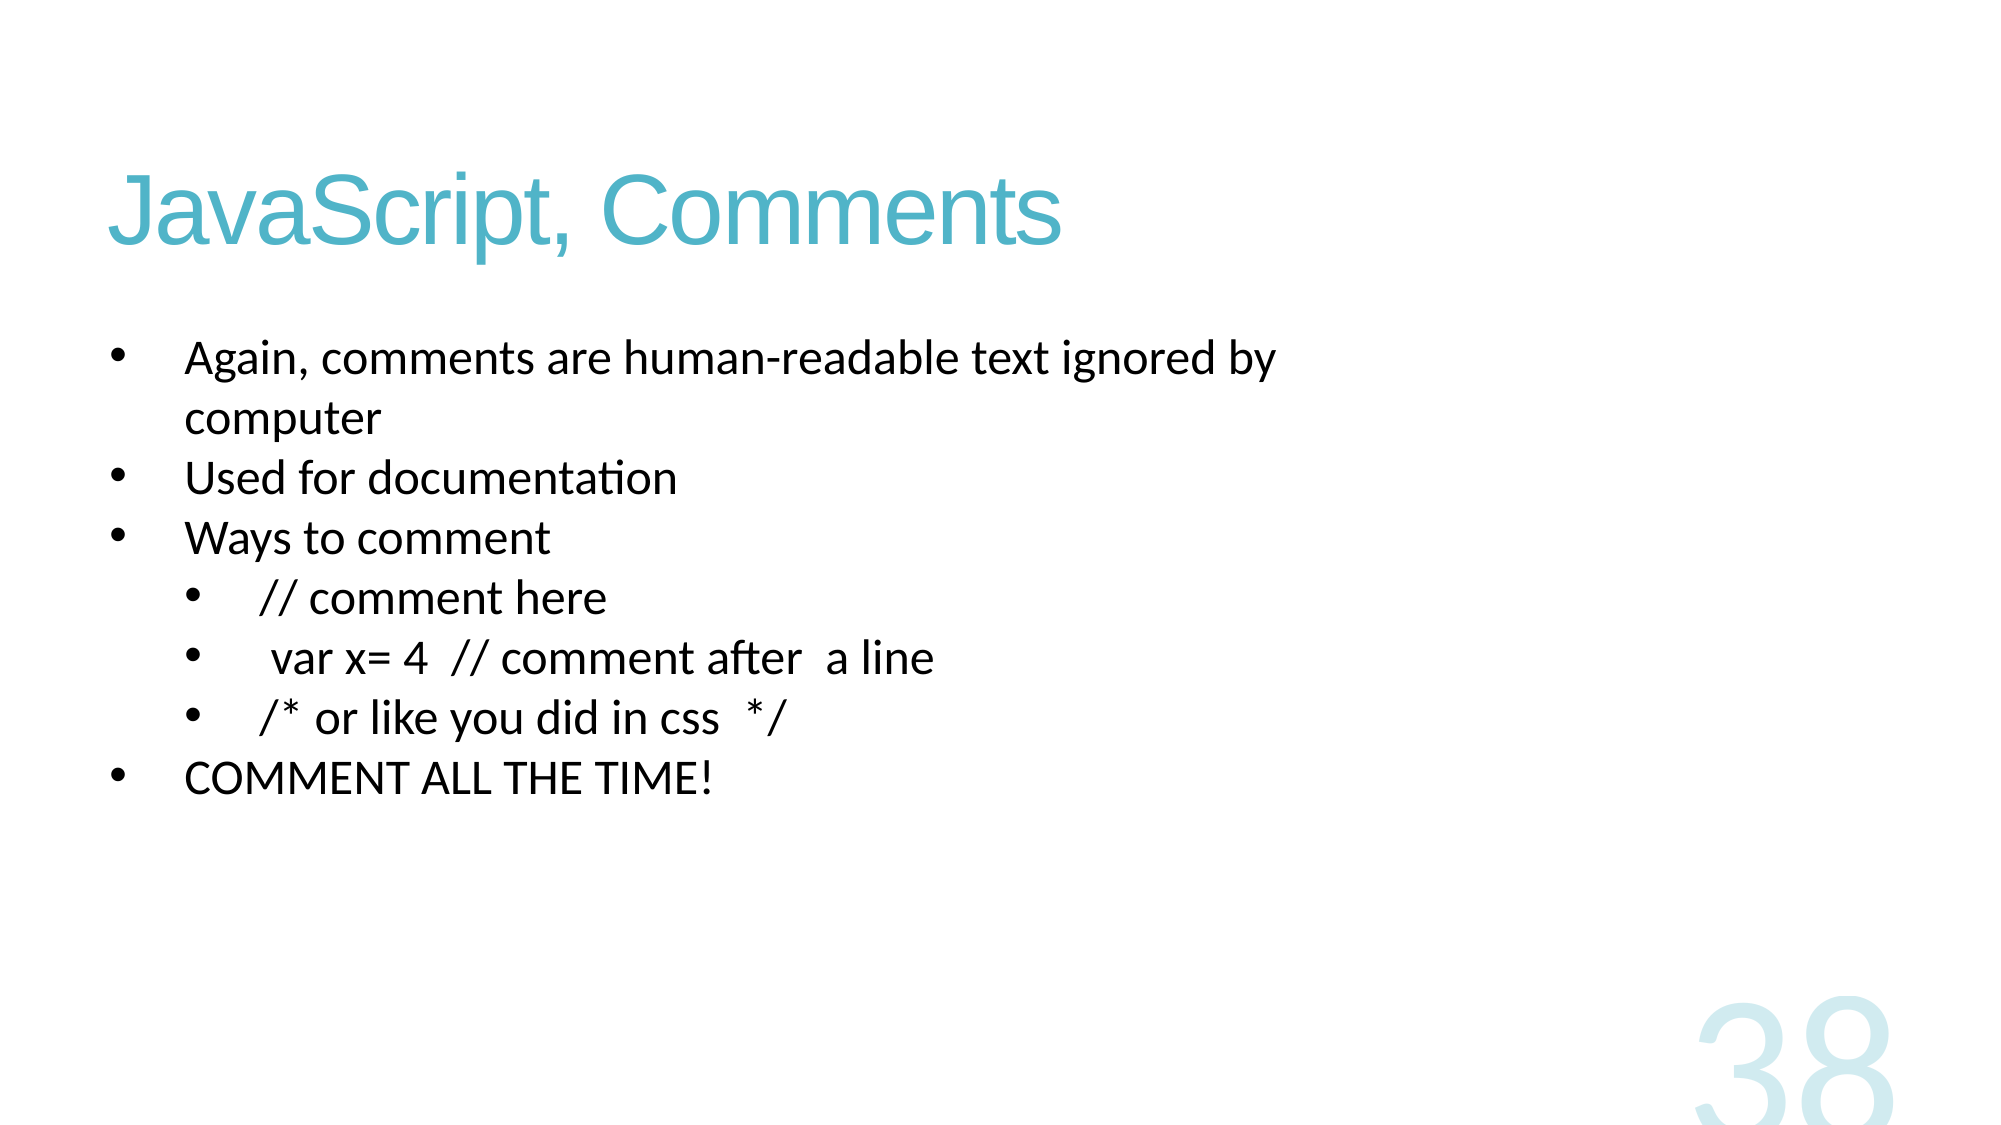

# JavaScript, Comments
Again, comments are human-readable text ignored by computer
Used for documentation
Ways to comment
// comment here
 var x= 4  // comment after  a line
/* or like you did in css  */
COMMENT ALL THE TIME!

38